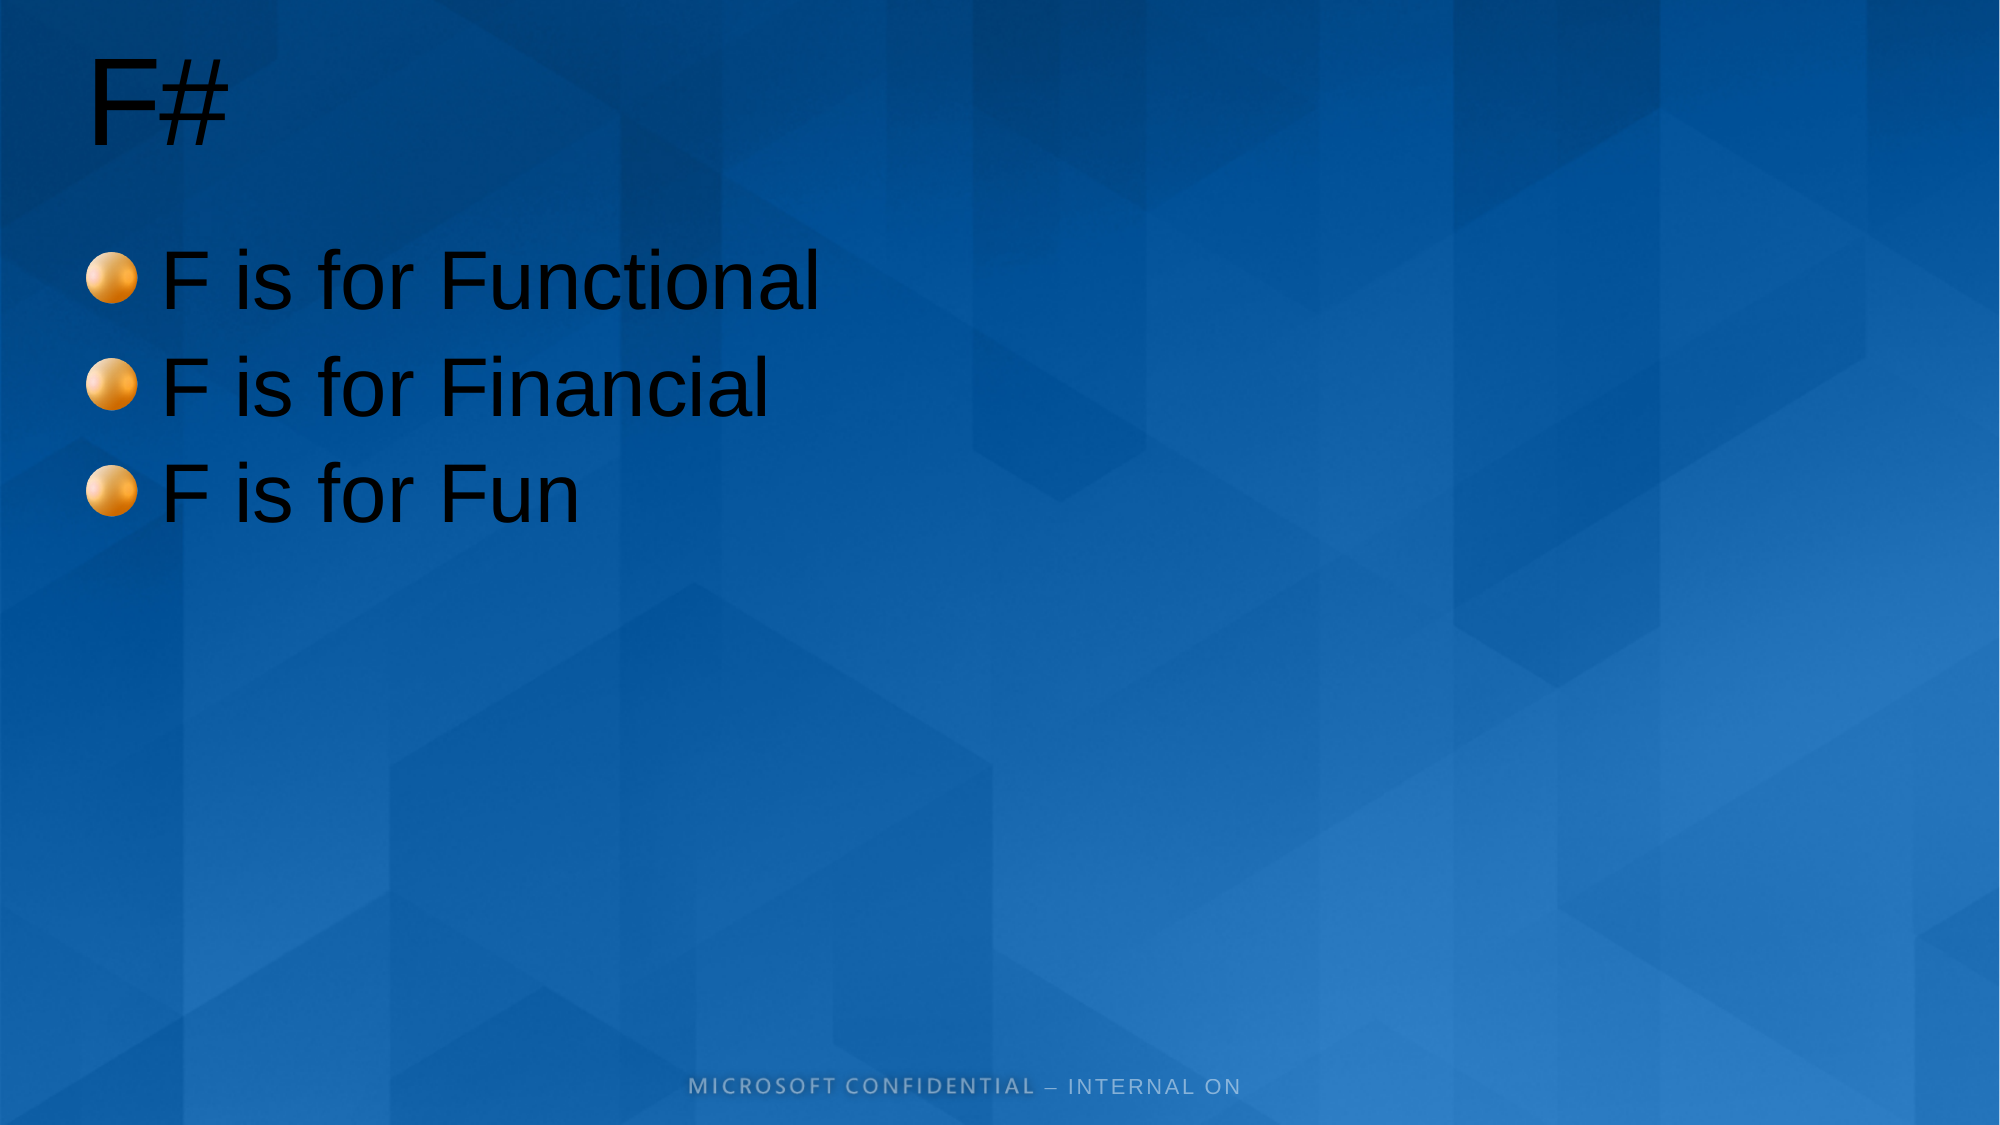

# F#
F is for Functional
F is for Financial
F is for Fun